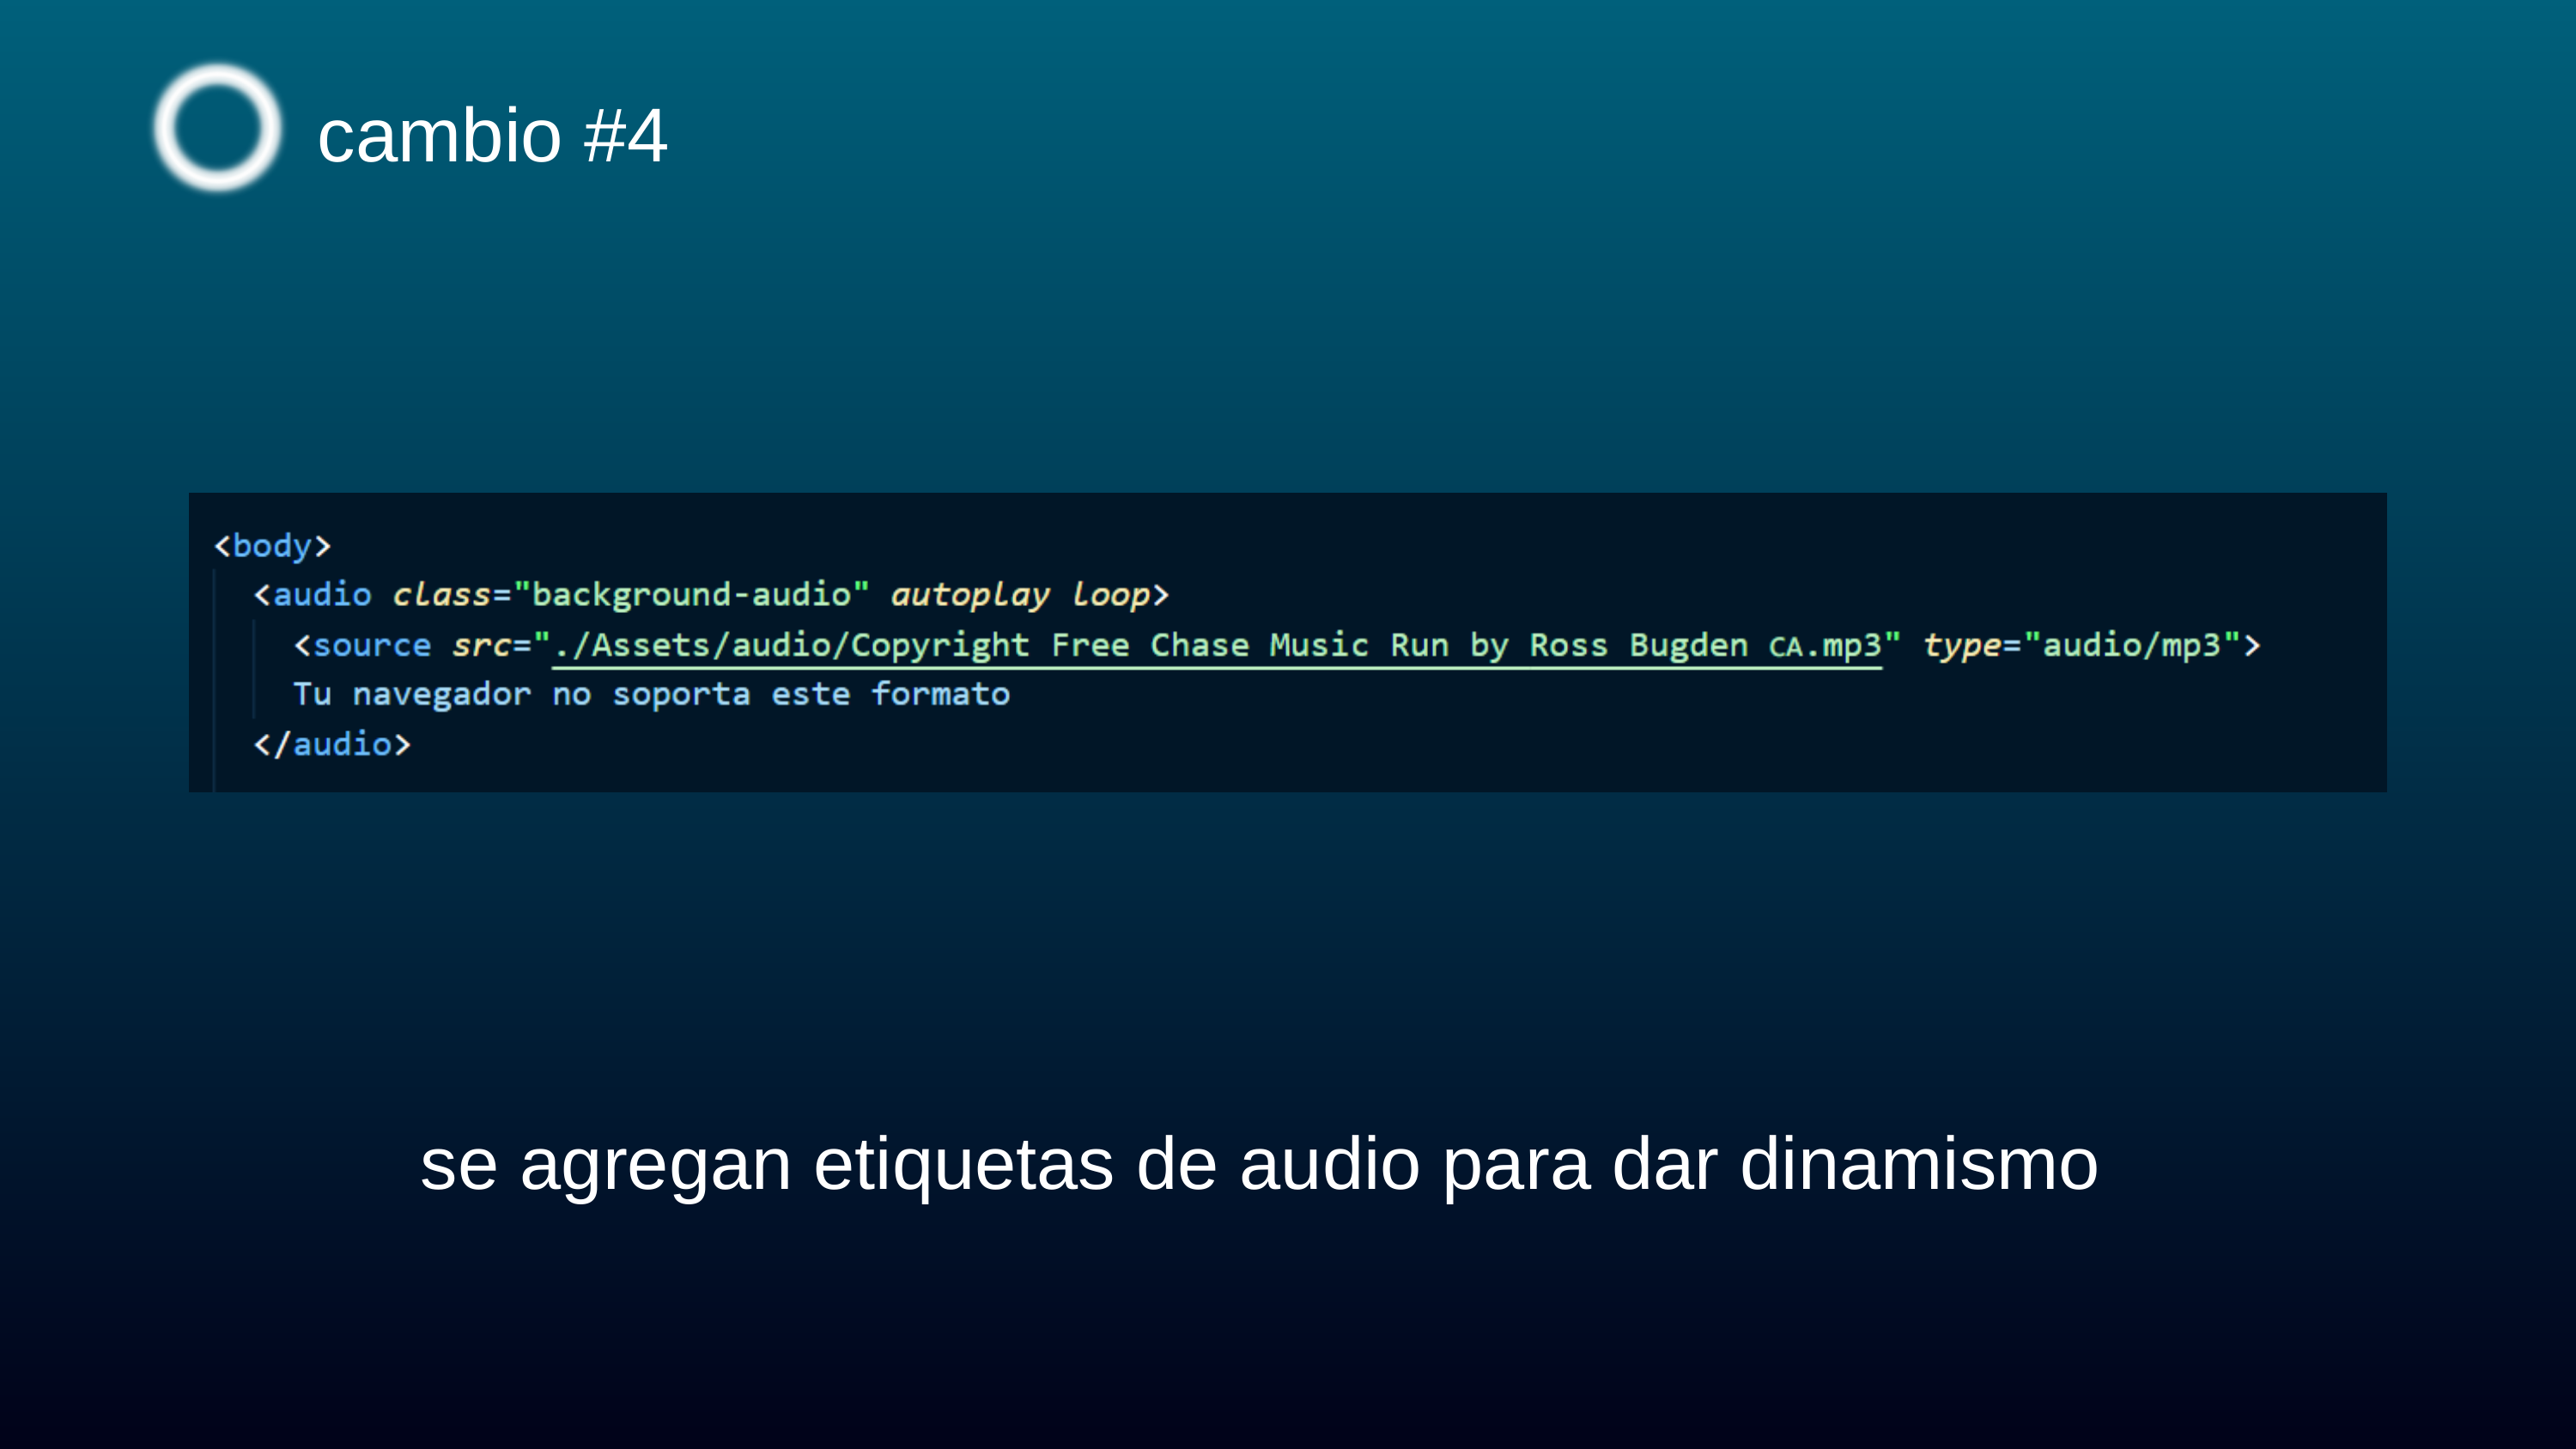

cambio #4

se agregan etiquetas de audio para dar dinamismo